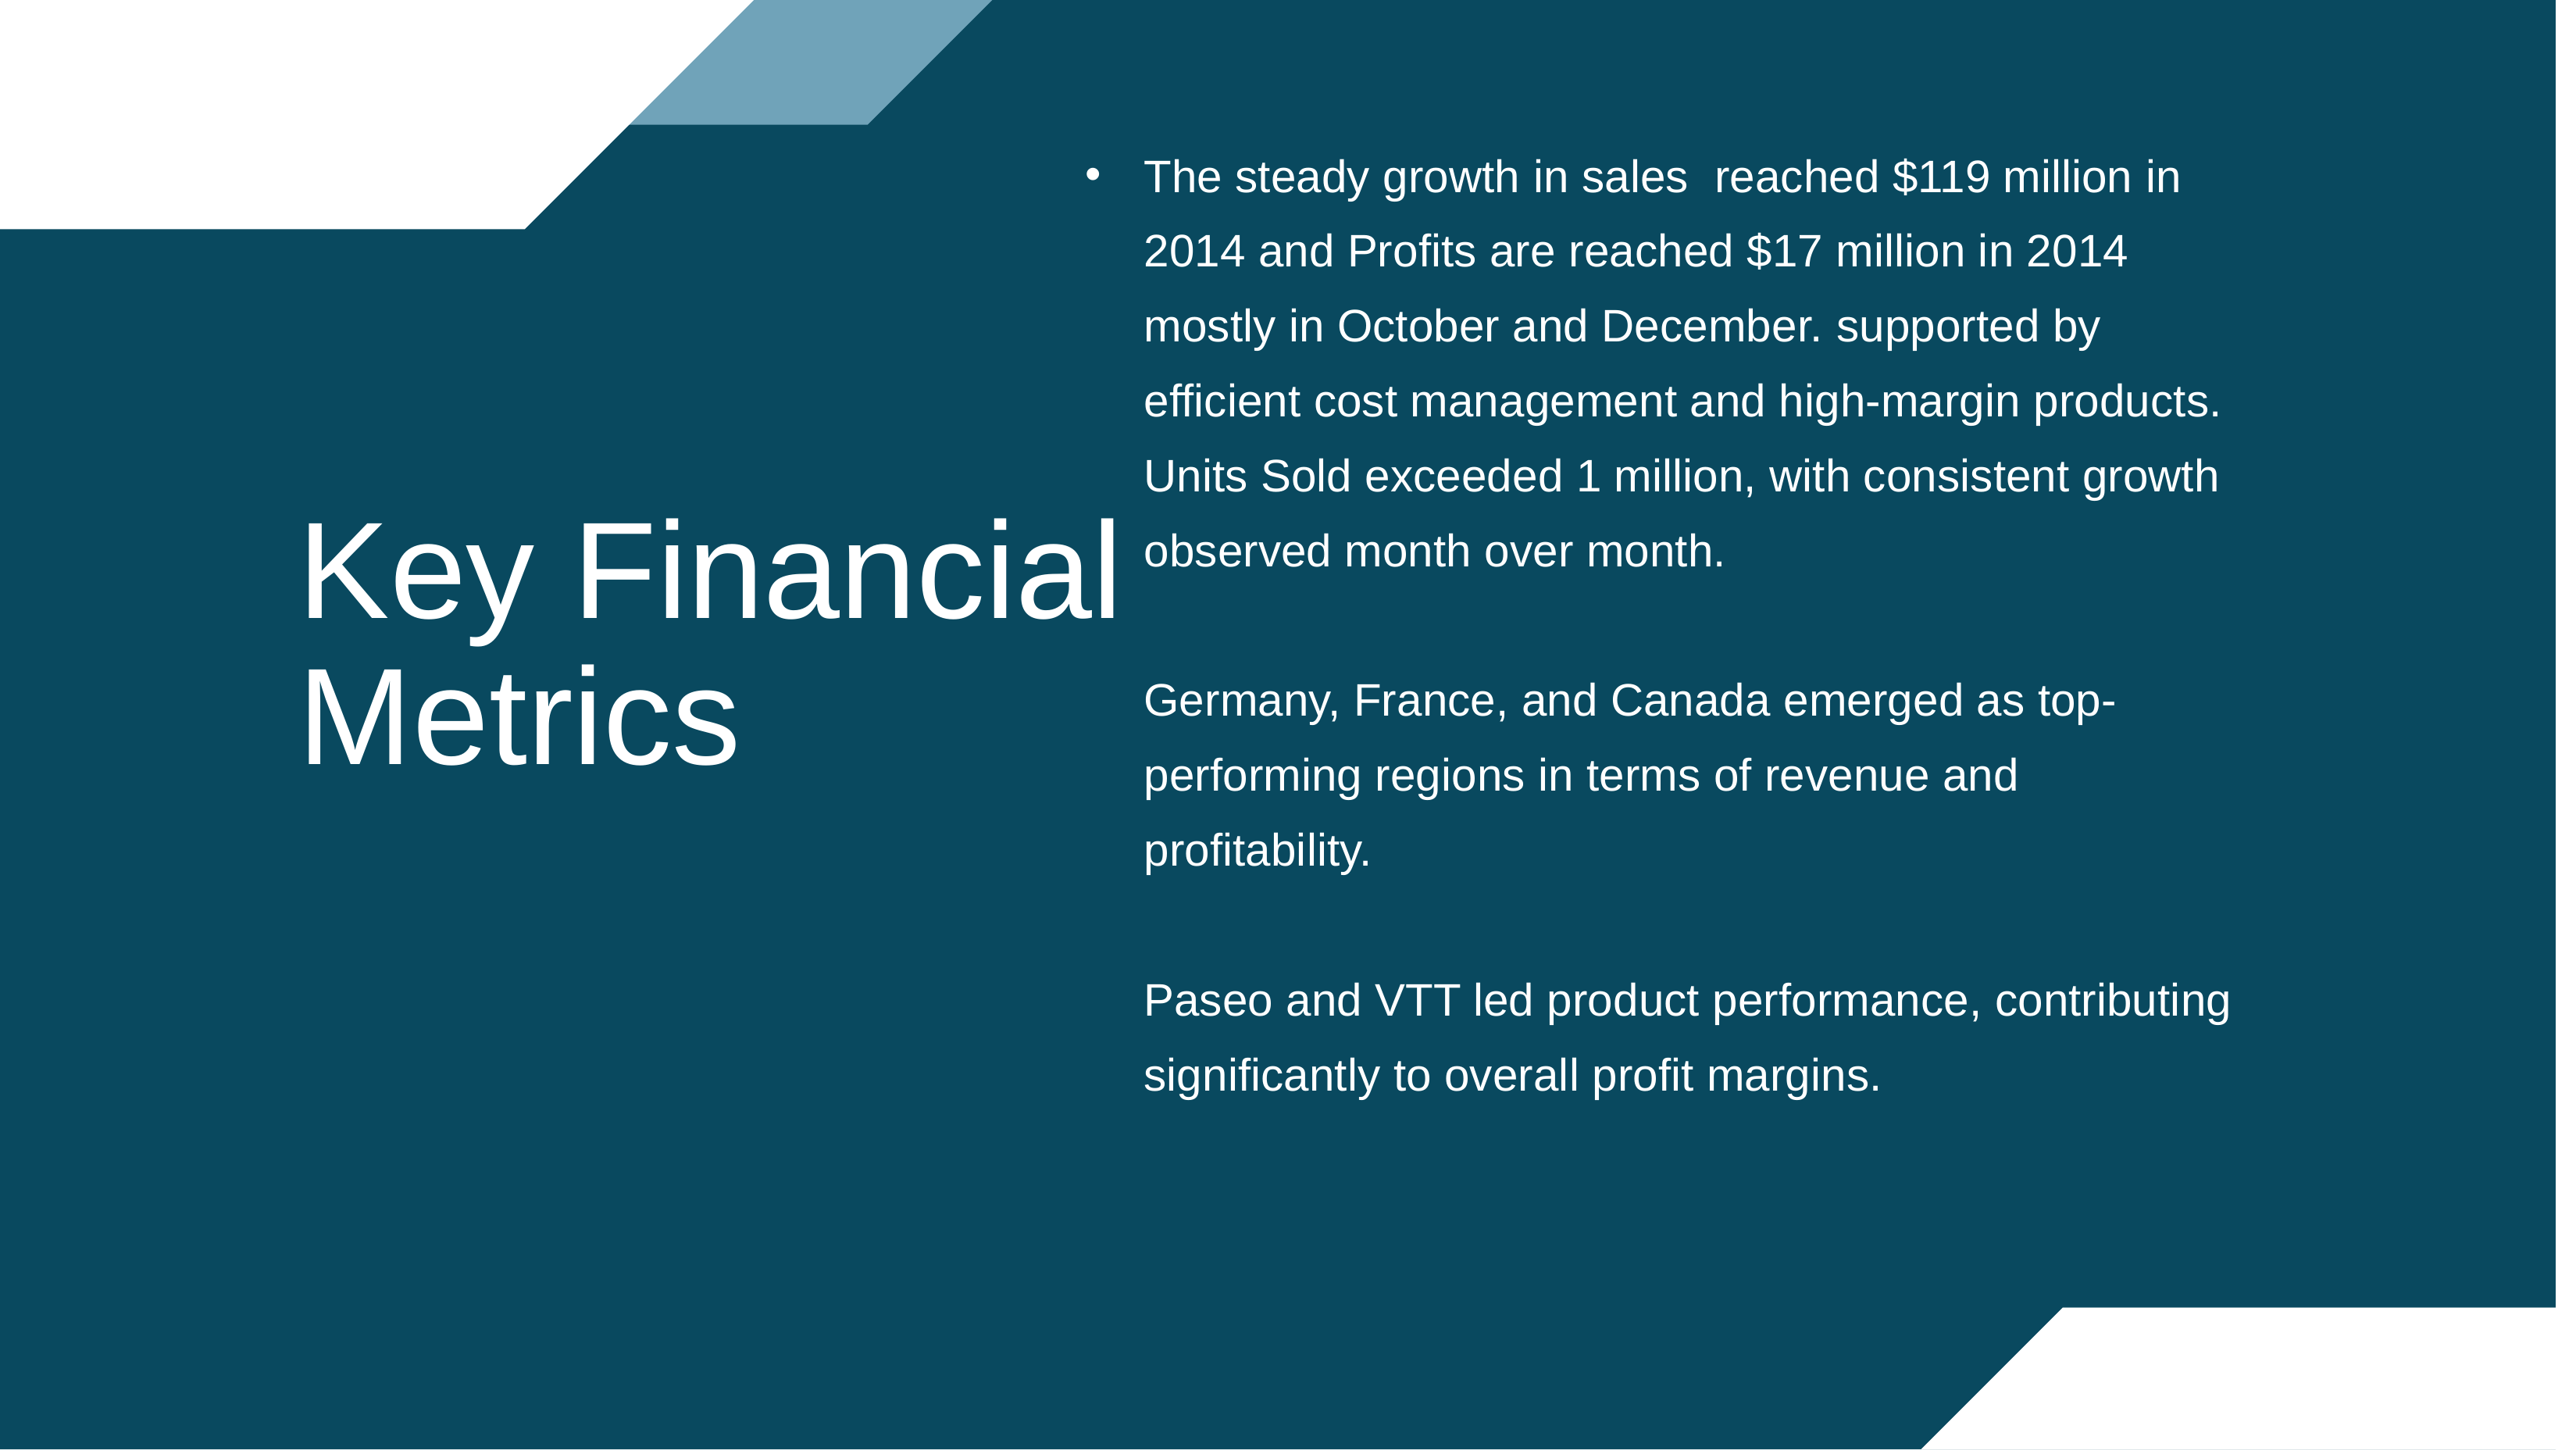

# The steady growth in sales  reached $119 million in 2014 and Profits are reached $17 million in 2014 mostly in October and December. supported by efficient cost management and high-margin products. Units Sold exceeded 1 million, with consistent growth observed month over month. Germany, France, and Canada emerged as top-performing regions in terms of revenue and profitability. Paseo and VTT led product performance, contributing significantly to overall profit margins.
Key Financial Metrics